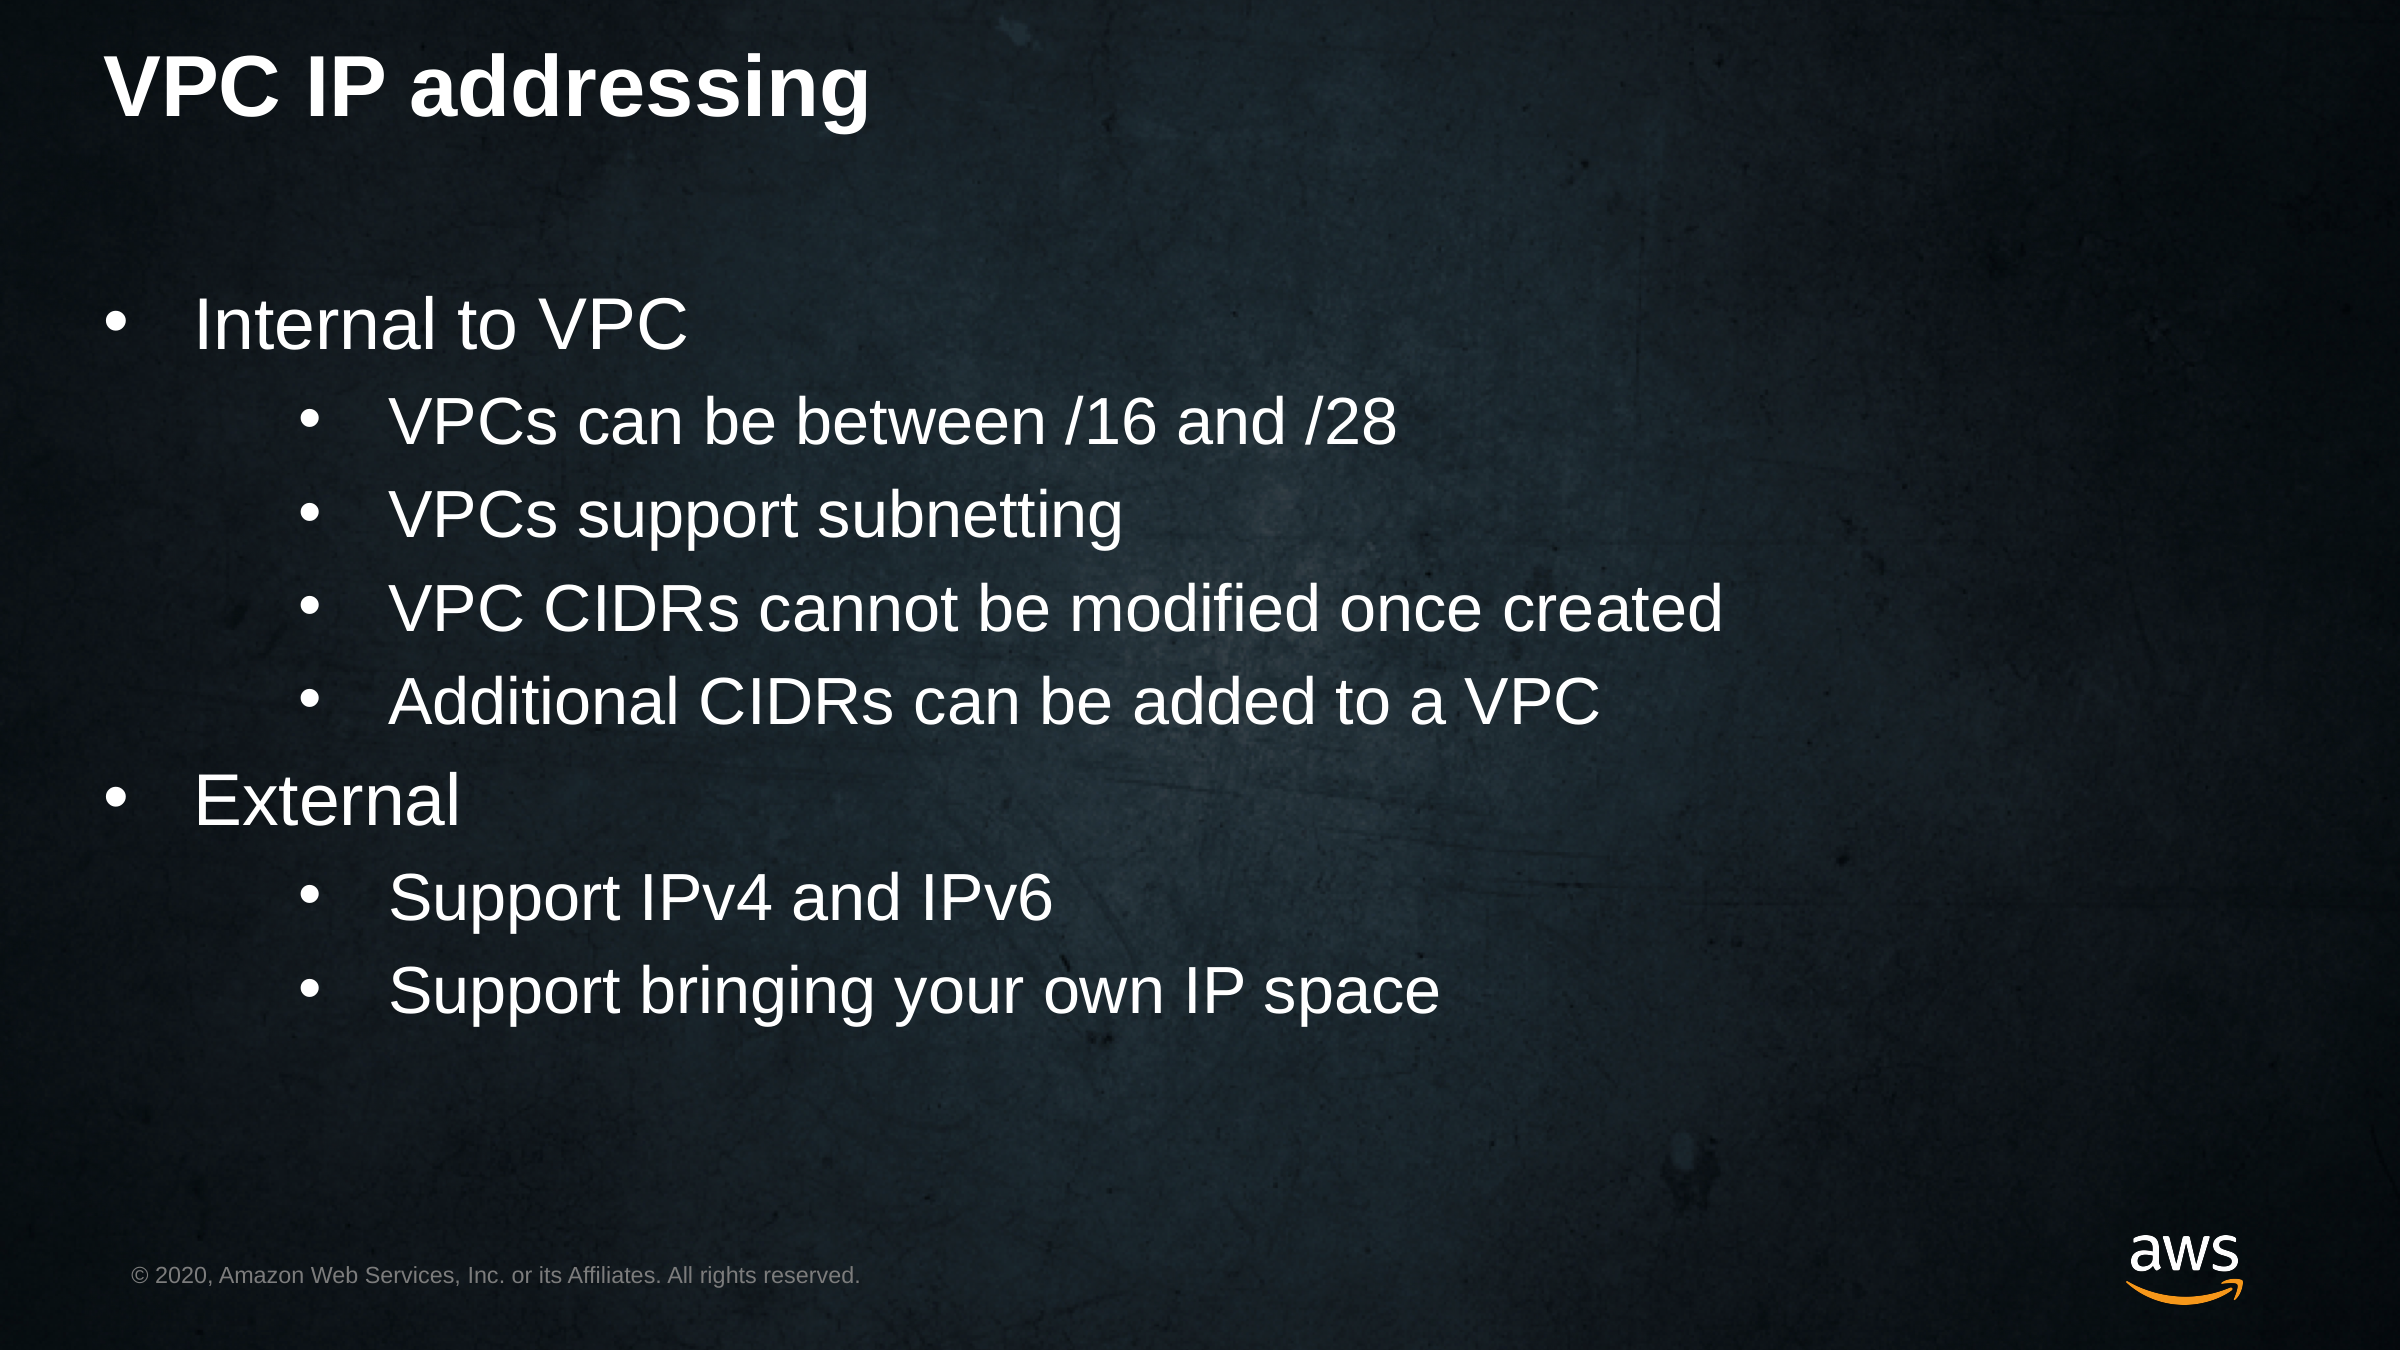

# VPC IP addressing
Internal to VPC
VPCs can be between /16 and /28
VPCs support subnetting
VPC CIDRs cannot be modified once created
Additional CIDRs can be added to a VPC
External
Support IPv4 and IPv6
Support bringing your own IP space